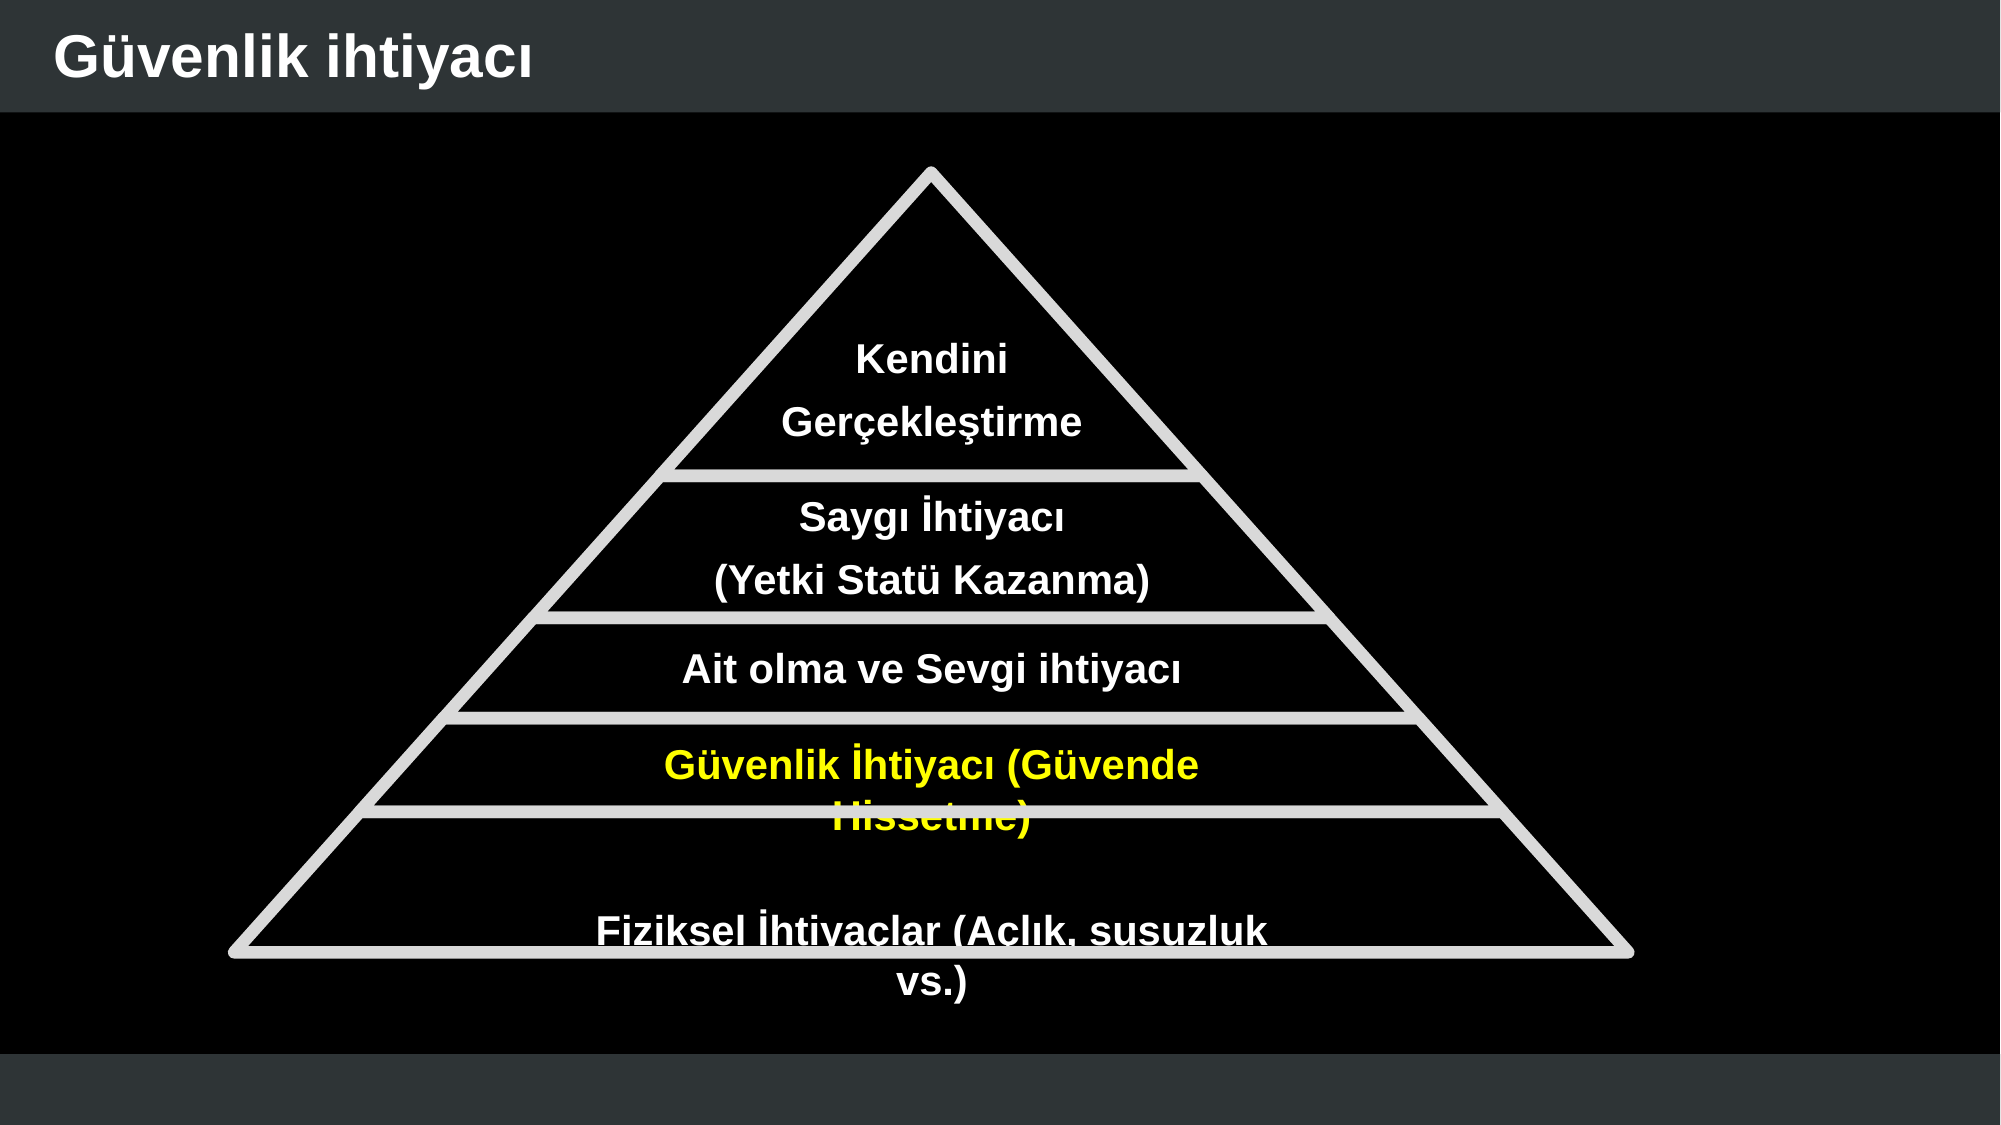

# Güvenlik ihtiyacı

Kendini
Gerçekleştirme

Saygı İhtiyacı
(Yetki Statü Kazanma)

Ait olma ve Sevgi ihtiyacı

Güvenlik İhtiyacı (Güvende Hissetme)

Fiziksel İhtiyaçlar (Açlık, susuzluk vs.)